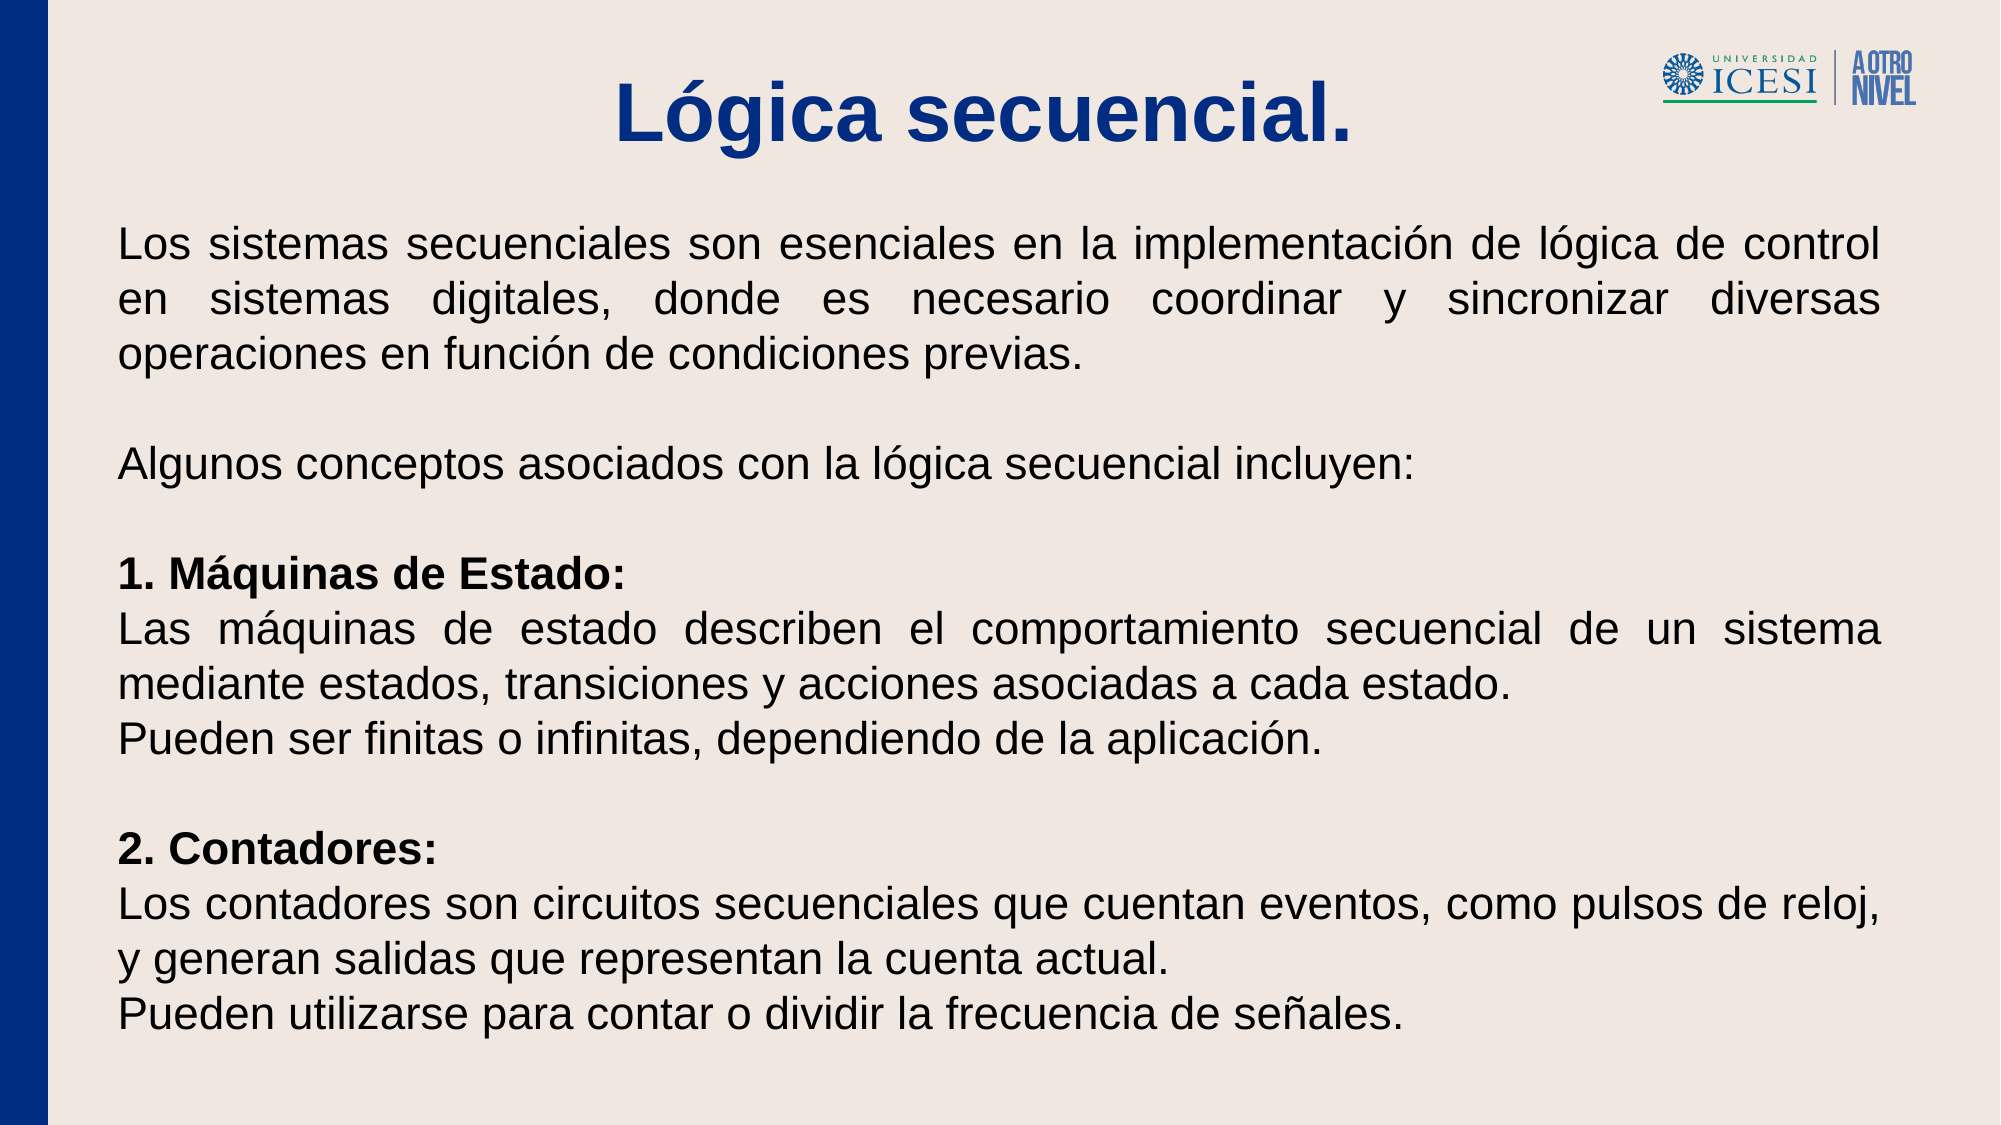

Lógica secuencial.
Los sistemas secuenciales son esenciales en la implementación de lógica de control en sistemas digitales, donde es necesario coordinar y sincronizar diversas operaciones en función de condiciones previas.

Algunos conceptos asociados con la lógica secuencial incluyen:

1. Máquinas de Estado:
Las máquinas de estado describen el comportamiento secuencial de un sistema mediante estados, transiciones y acciones asociadas a cada estado.
Pueden ser finitas o infinitas, dependiendo de la aplicación.

2. Contadores:
Los contadores son circuitos secuenciales que cuentan eventos, como pulsos de reloj, y generan salidas que representan la cuenta actual.
Pueden utilizarse para contar o dividir la frecuencia de señales.